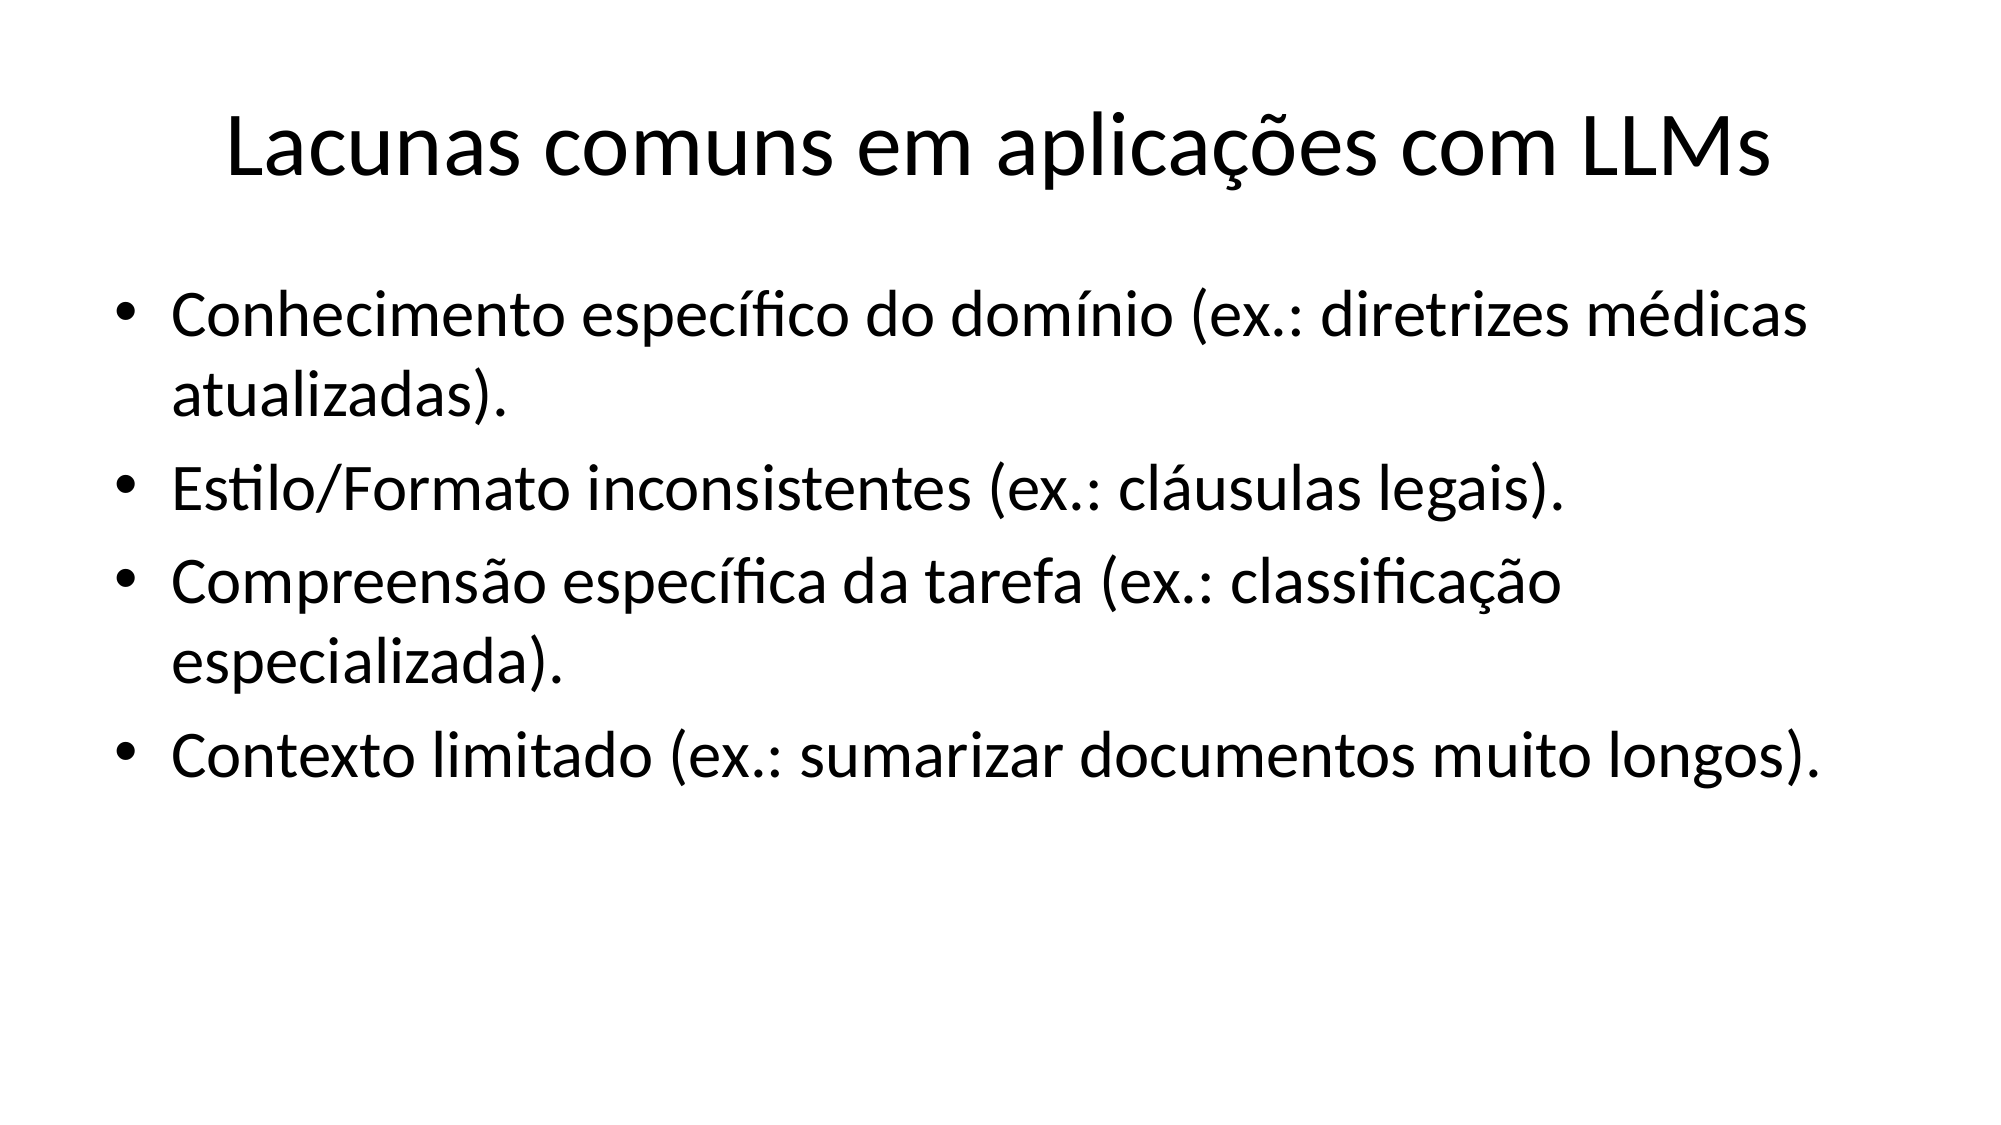

# Lacunas comuns em aplicações com LLMs
Conhecimento específico do domínio (ex.: diretrizes médicas atualizadas).
Estilo/Formato inconsistentes (ex.: cláusulas legais).
Compreensão específica da tarefa (ex.: classificação especializada).
Contexto limitado (ex.: sumarizar documentos muito longos).